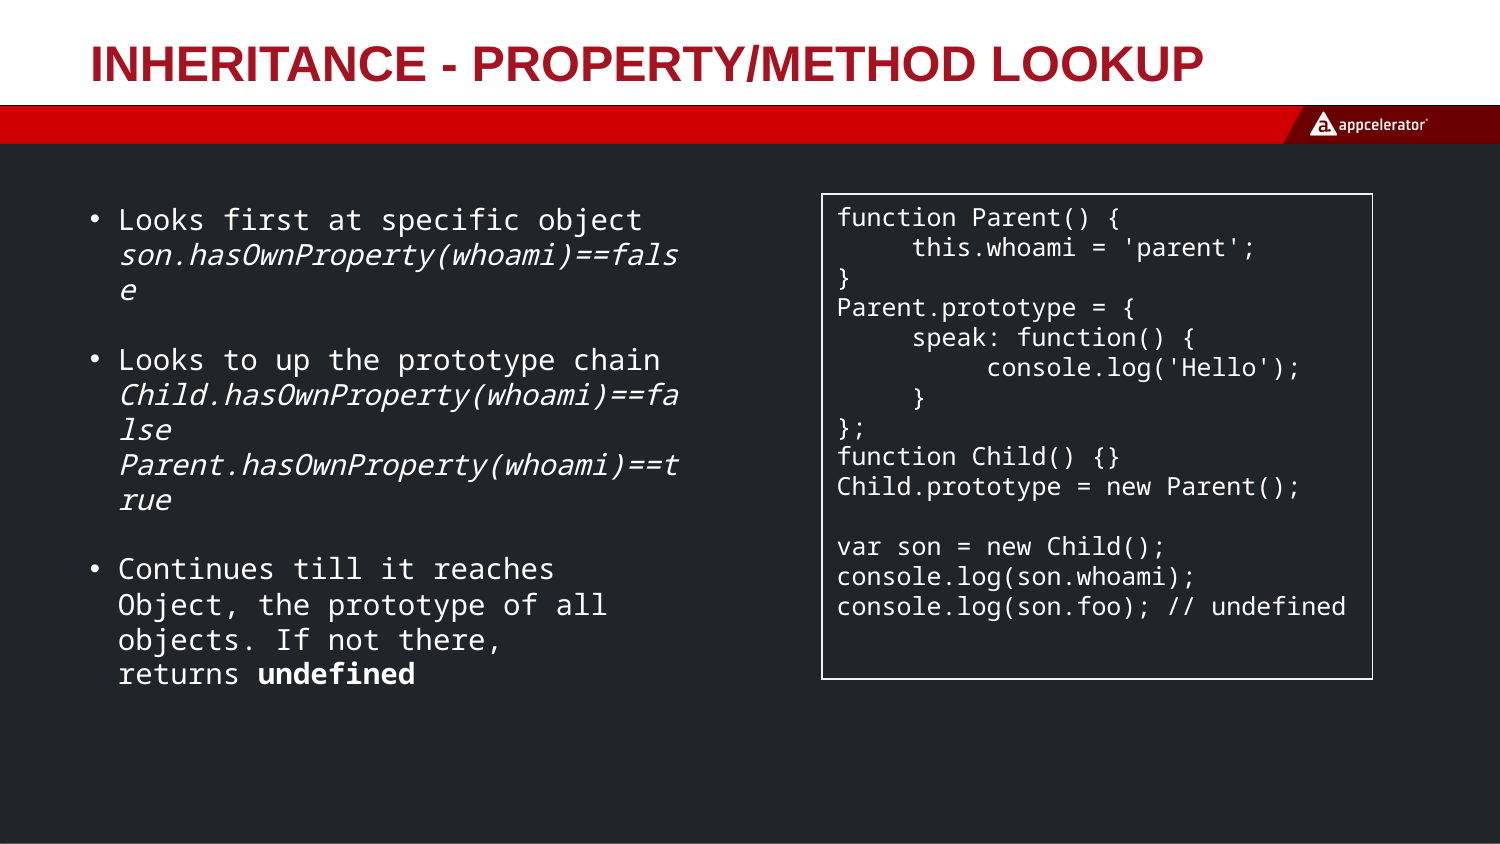

# Inheritance - Property/Method Lookup

Looks first at specific object
son.hasOwnProperty(whoami)==false

Looks to up the prototype chain
Child.hasOwnProperty(whoami)==false
Parent.hasOwnProperty(whoami)==true

Continues till it reaches Object, the prototype of all objects. If not there, returns undefined
function Parent() {
     this.whoami = 'parent';
}
Parent.prototype = {
     speak: function() {
          console.log('Hello');
     }
};
function Child() {}
Child.prototype = new Parent();

var son = new Child();
console.log(son.whoami);
console.log(son.foo); // undefined